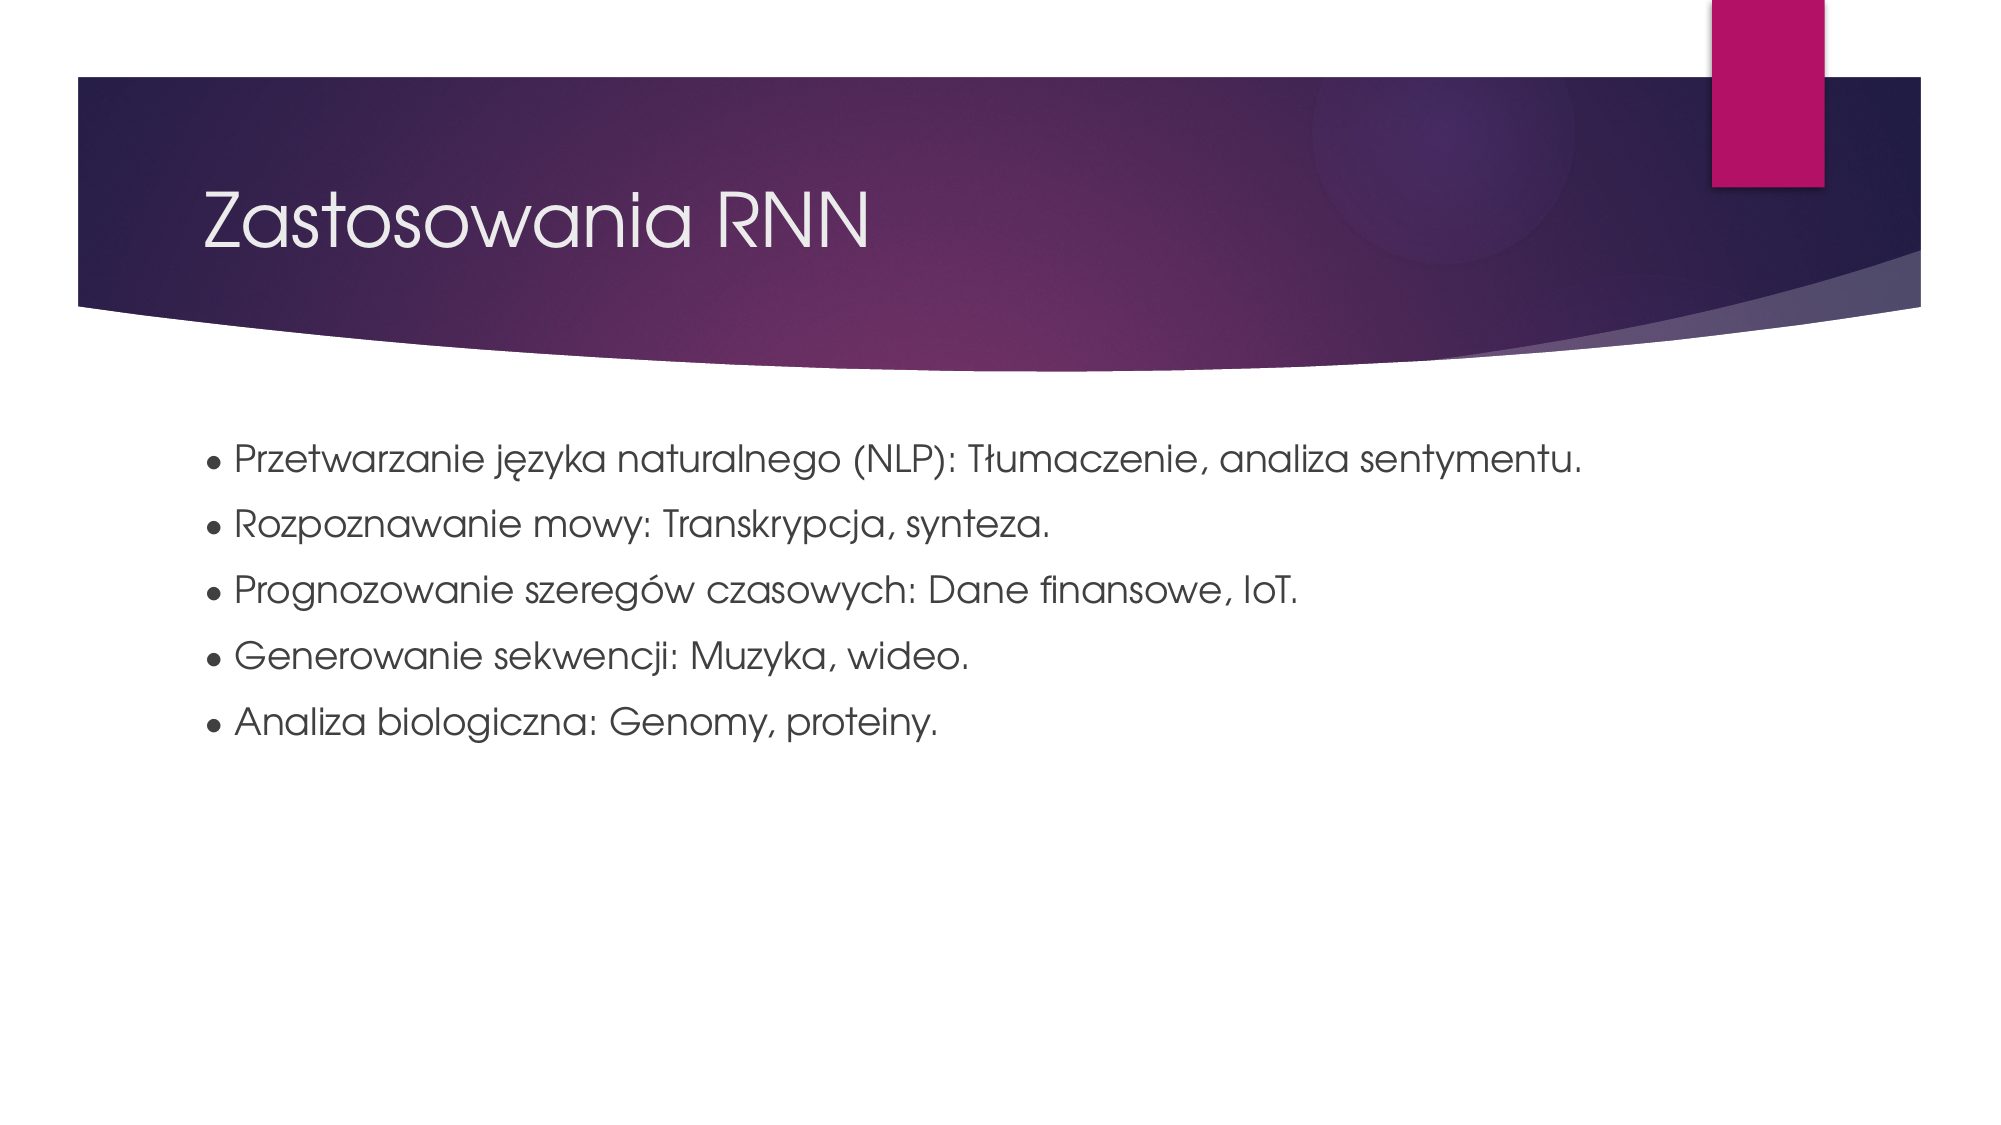

# Zastosowania RNN
• Przetwarzanie języka naturalnego (NLP): Tłumaczenie, analiza sentymentu.
• Rozpoznawanie mowy: Transkrypcja, synteza.
• Prognozowanie szeregów czasowych: Dane finansowe, IoT.
• Generowanie sekwencji: Muzyka, wideo.
• Analiza biologiczna: Genomy, proteiny.